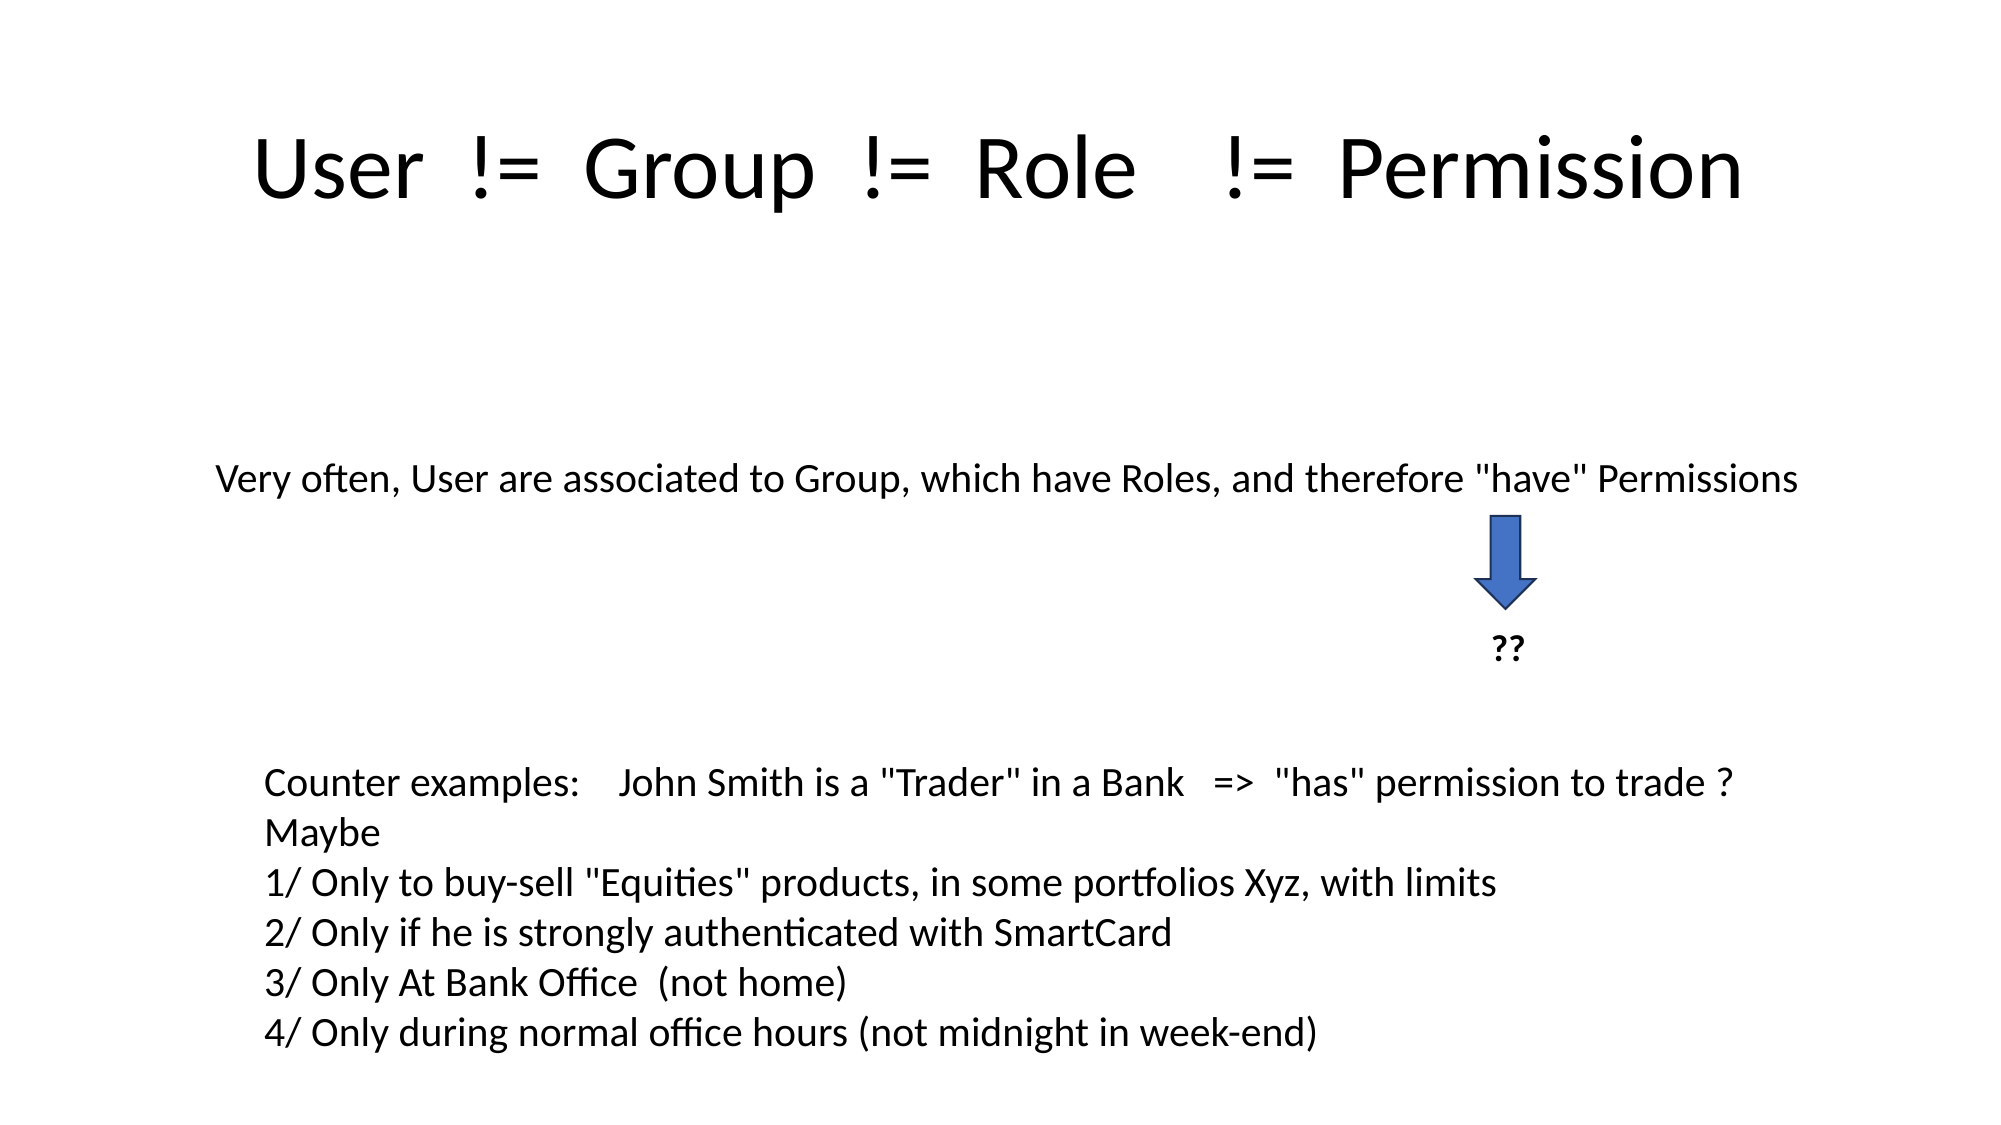

# User  !=  Group  !=  Role    !=  Permission
Very often, User are associated to Group, which have Roles, and therefore "have" Permissions

??
Counter examples:    John Smith is a "Trader" in a Bank   =>  "has" permission to trade ?
Maybe
1/ Only to buy-sell "Equities" products, in some portfolios Xyz, with limits
2/ Only if he is strongly authenticated with SmartCard
3/ Only At Bank Office  (not home)
4/ Only during normal office hours (not midnight in week-end)